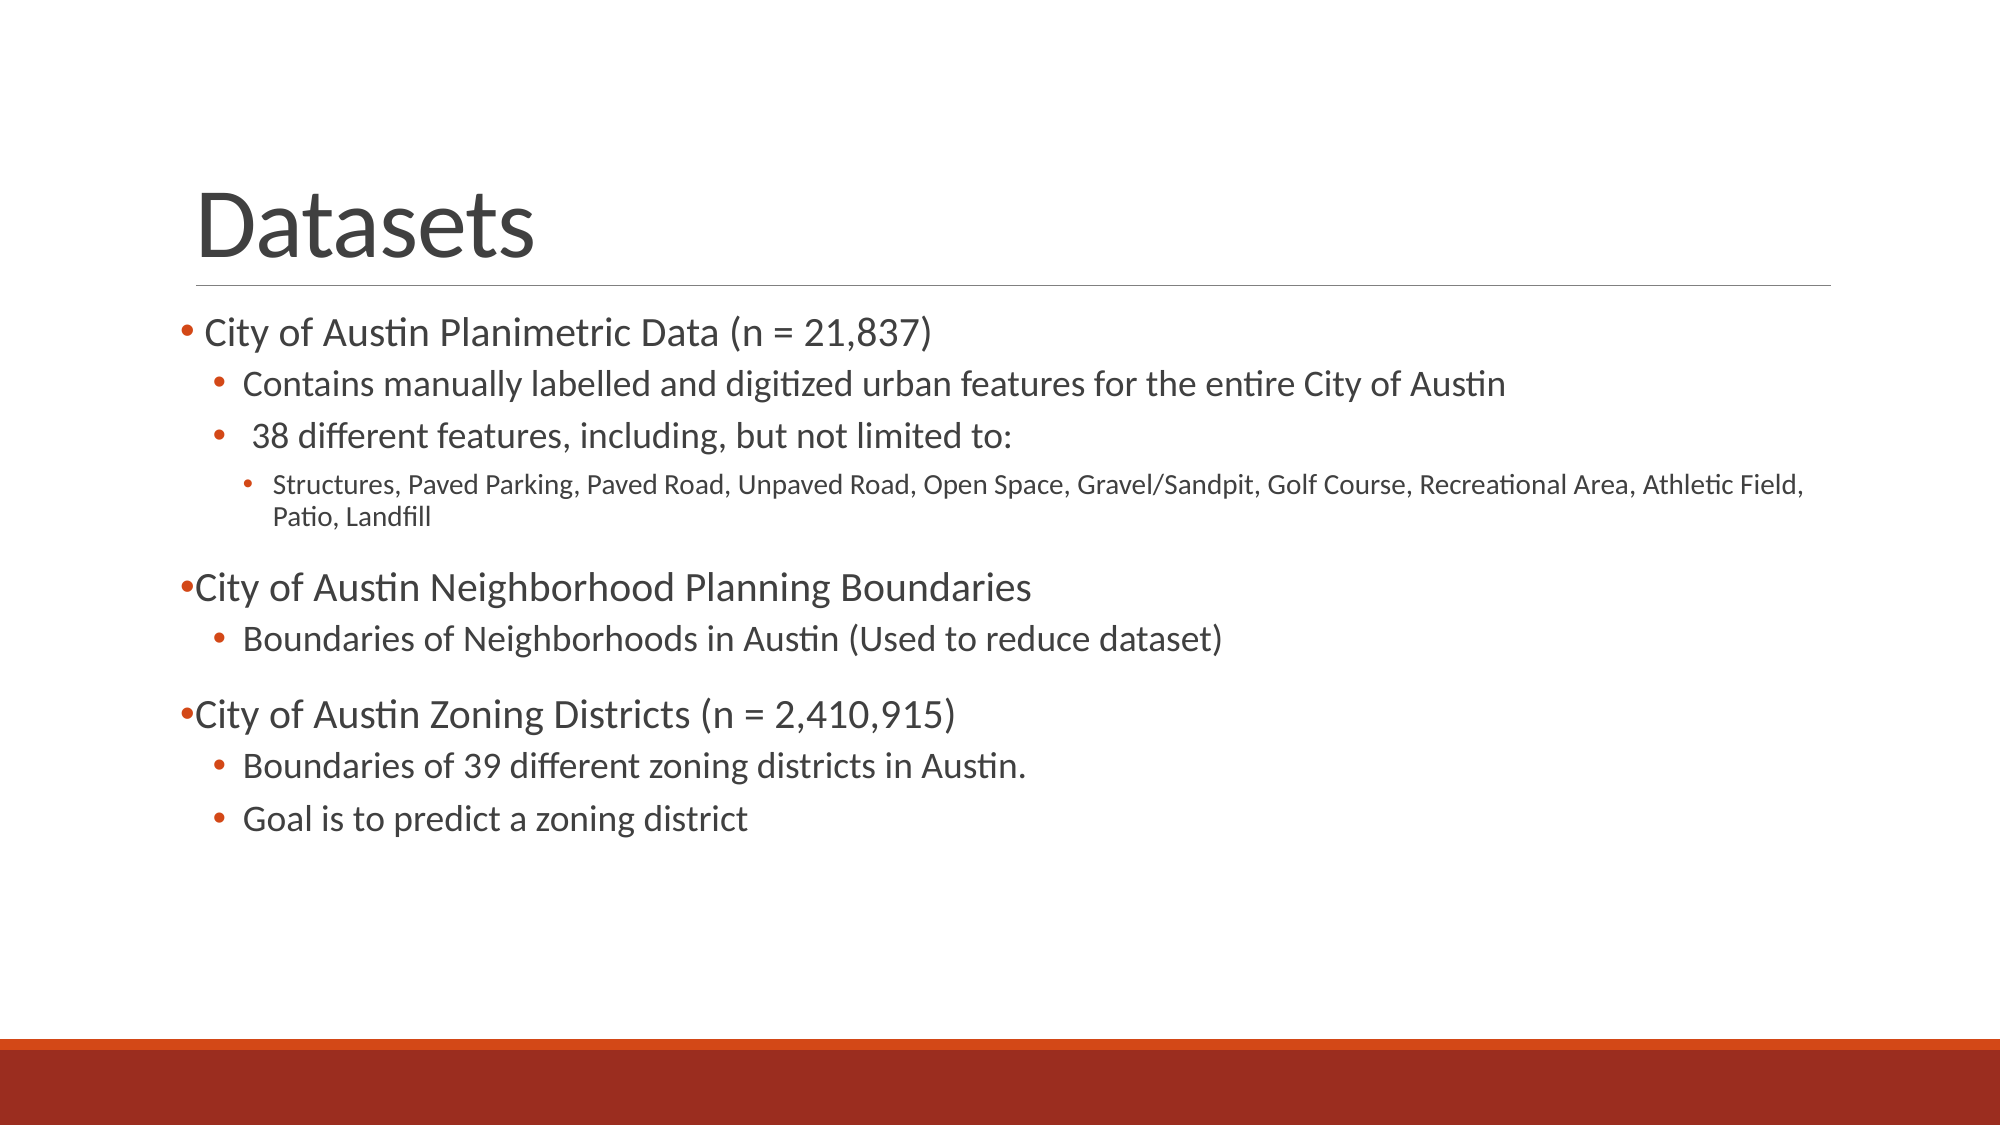

# Datasets
 City of Austin Planimetric Data (n = 21,837)
Contains manually labelled and digitized urban features for the entire City of Austin
 38 different features, including, but not limited to:
Structures, Paved Parking, Paved Road, Unpaved Road, Open Space, Gravel/Sandpit, Golf Course, Recreational Area, Athletic Field, Patio, Landfill
City of Austin Neighborhood Planning Boundaries
Boundaries of Neighborhoods in Austin (Used to reduce dataset)
City of Austin Zoning Districts (n = 2,410,915)
Boundaries of 39 different zoning districts in Austin.
Goal is to predict a zoning district